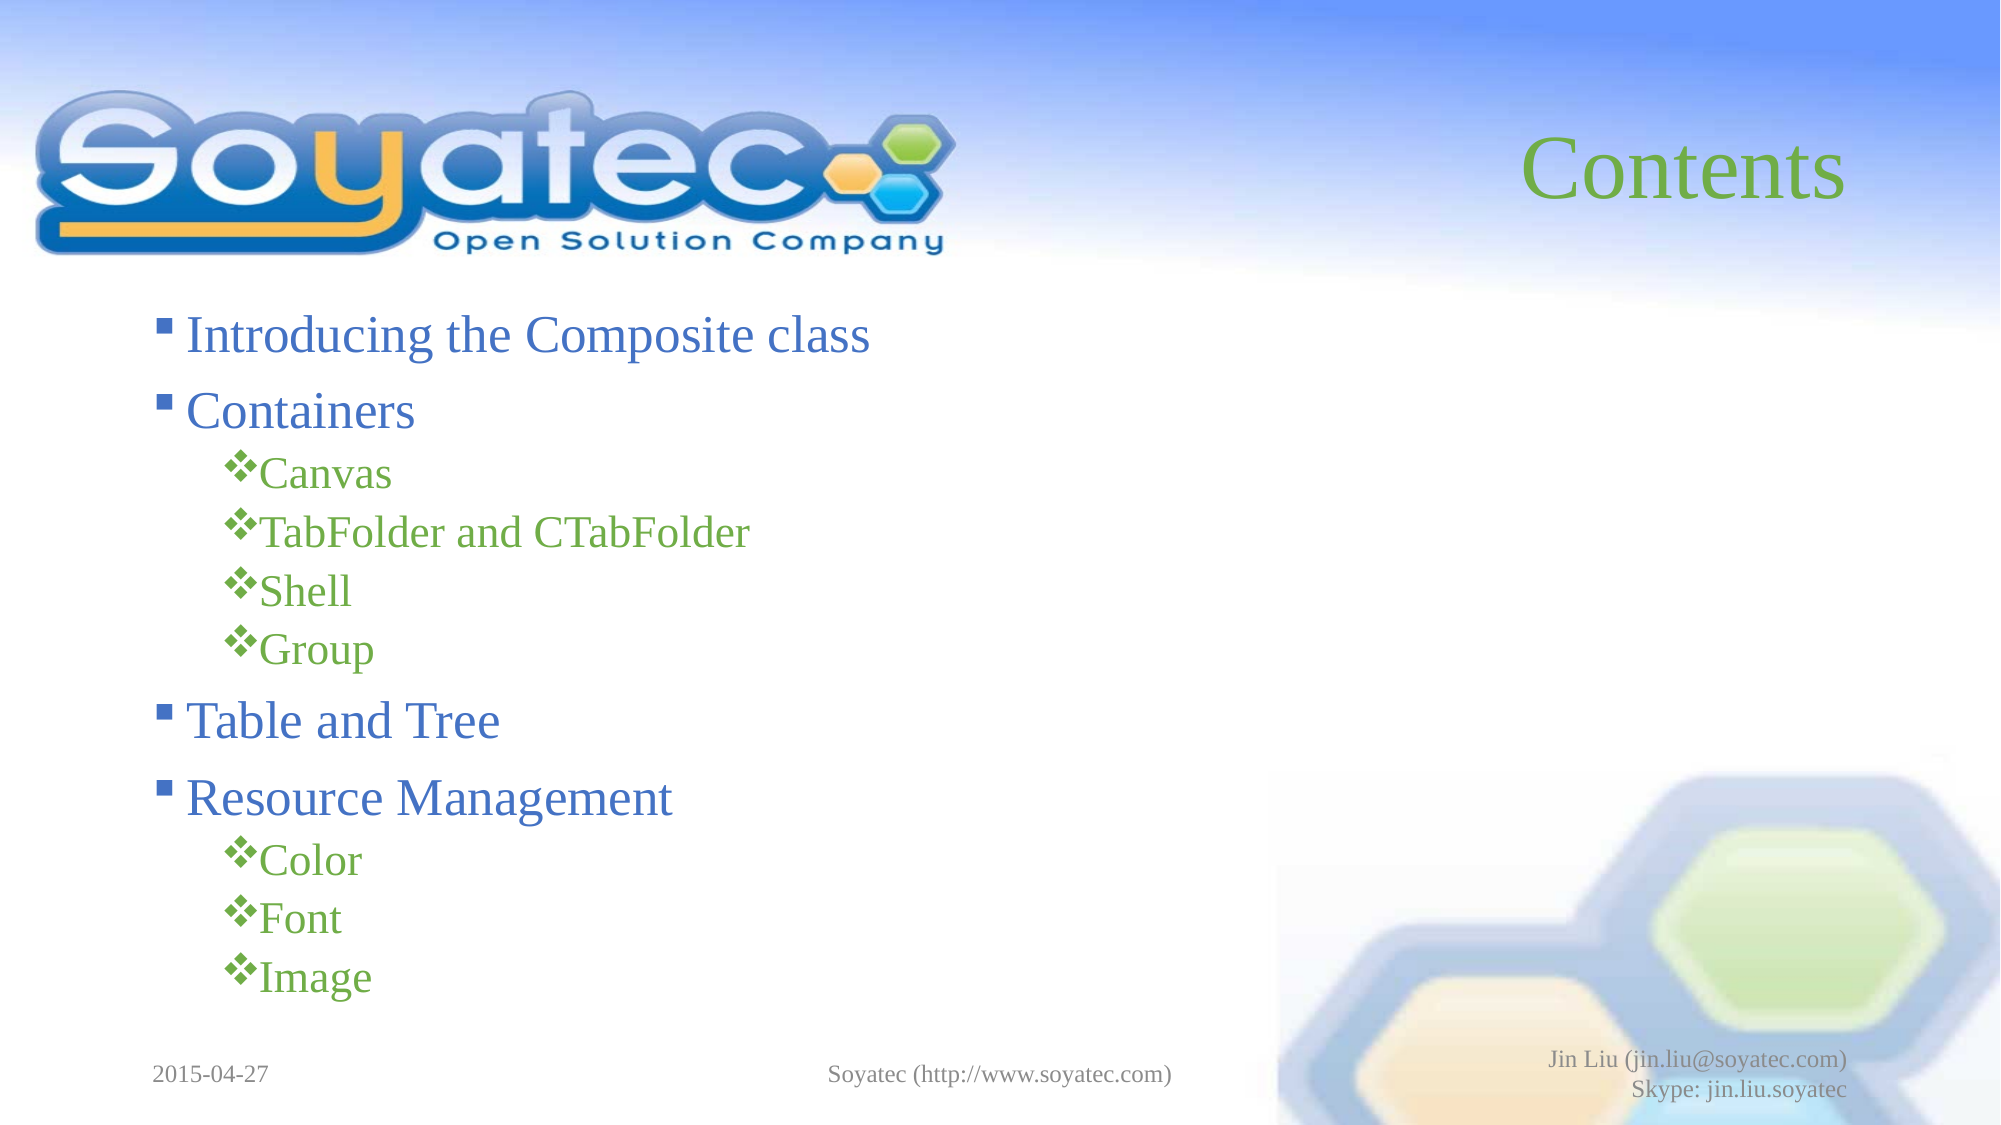

# Contents
Introducing the Composite class
Containers
Canvas
TabFolder and CTabFolder
Shell
Group
Table and Tree
Resource Management
Color
Font
Image
2015-04-27
Soyatec (http://www.soyatec.com)
Jin Liu (jin.liu@soyatec.com)
Skype: jin.liu.soyatec